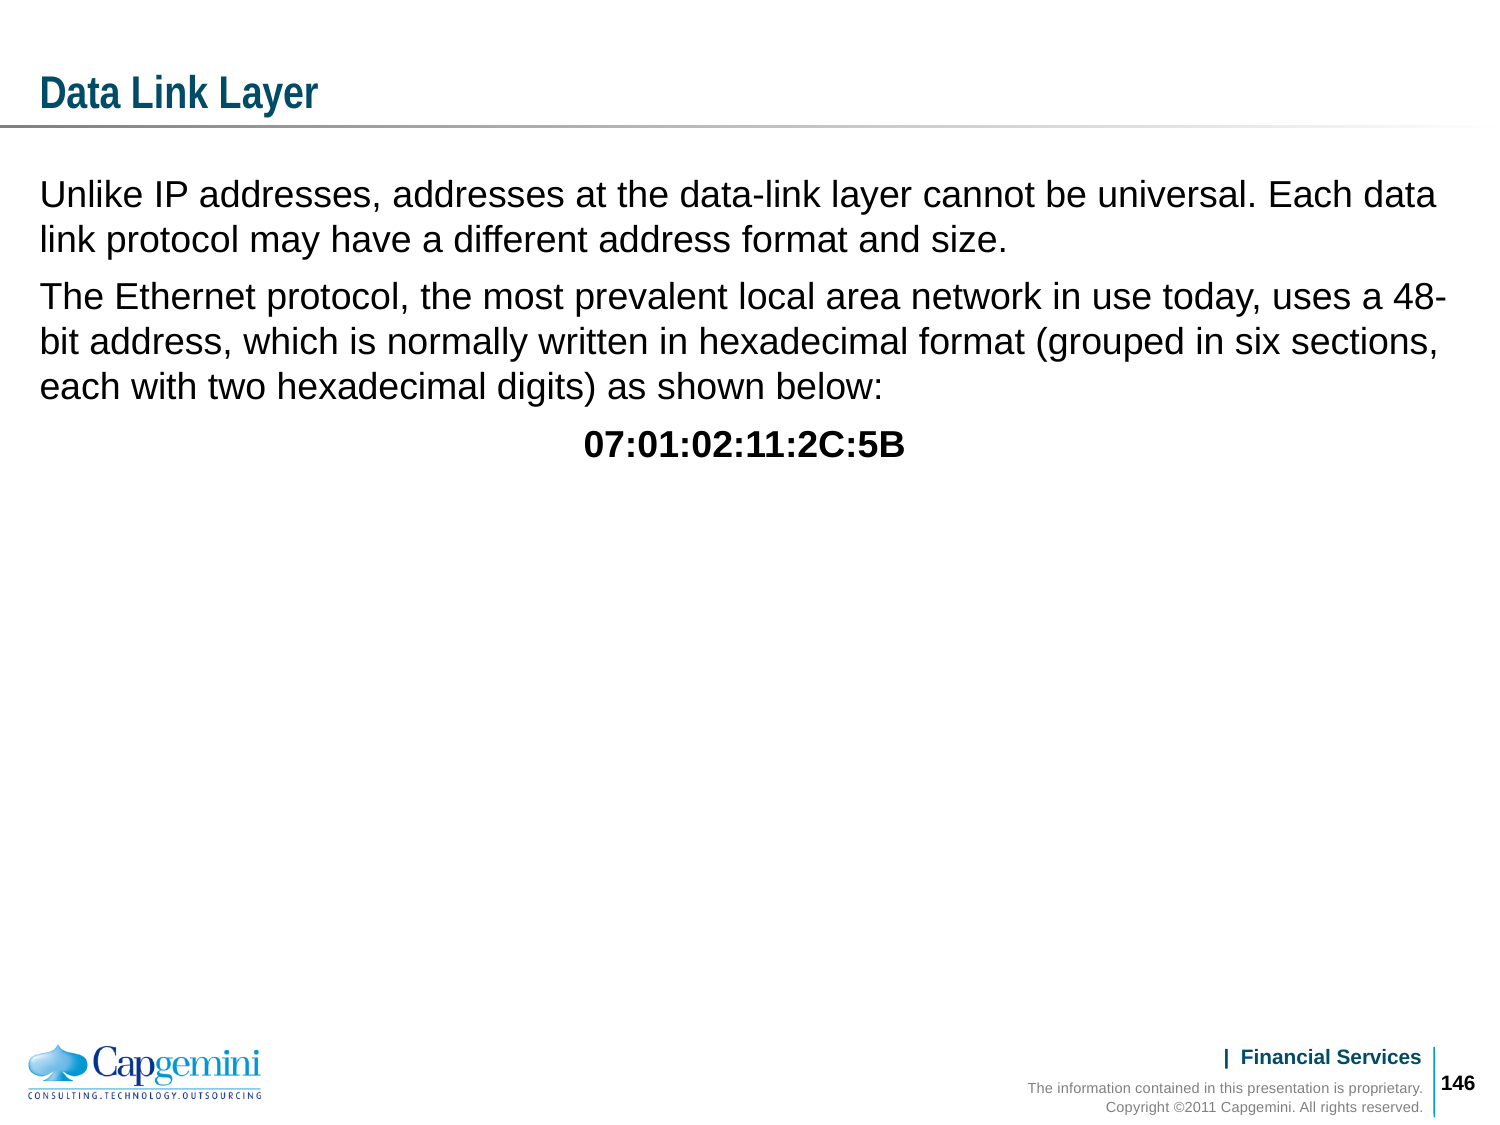

# Data Link Layer
Unlike IP addresses, addresses at the data-link layer cannot be universal. Each data link protocol may have a different address format and size.
The Ethernet protocol, the most prevalent local area network in use today, uses a 48-bit address, which is normally written in hexadecimal format (grouped in six sections, each with two hexadecimal digits) as shown below:
07:01:02:11:2C:5B